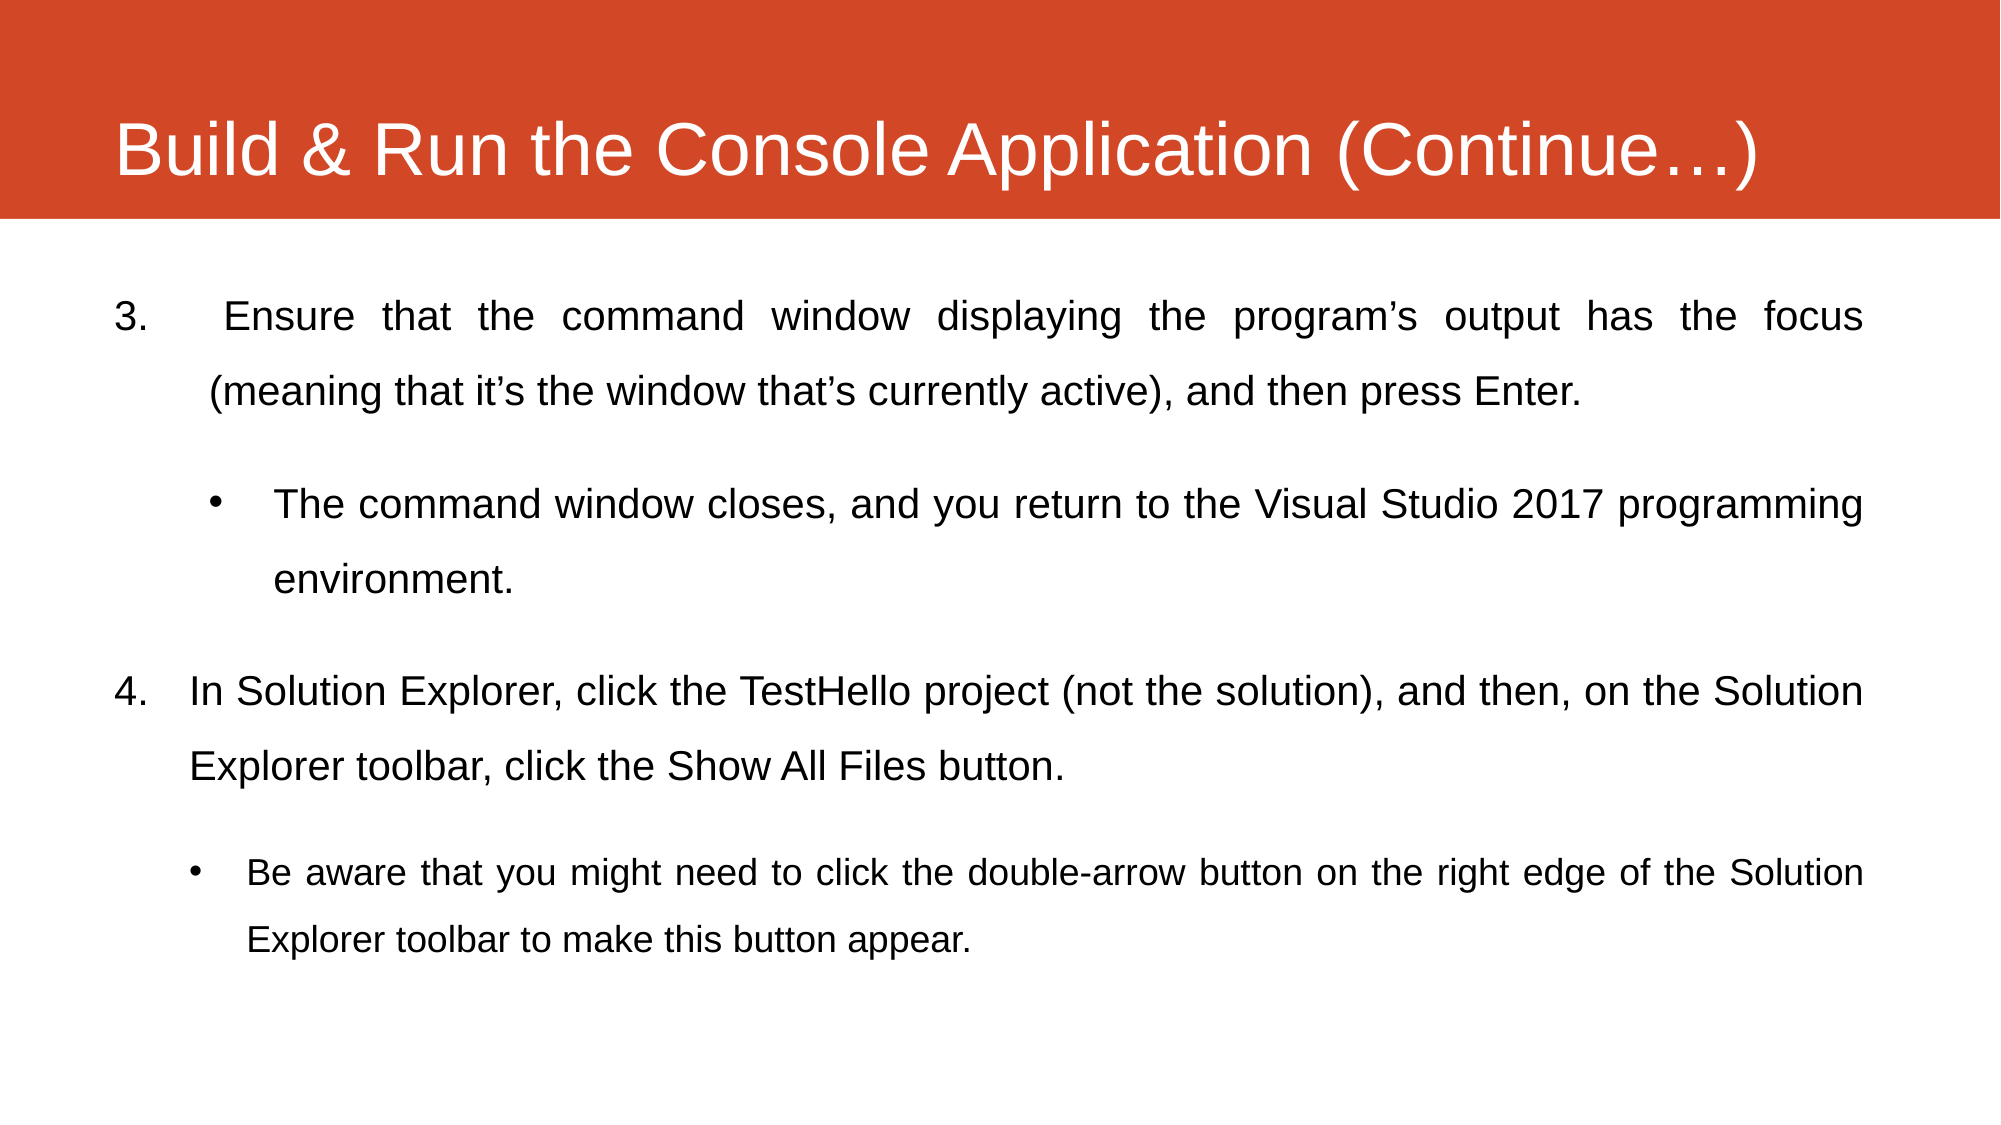

# Build & Run the Console Application (Continue…)
3. 	Ensure that the command window displaying the program’s output has the focus (meaning that it’s the window that’s currently active), and then press Enter.
The command window closes, and you return to the Visual Studio 2017 programming environment.
In Solution Explorer, click the TestHello project (not the solution), and then, on the Solution Explorer toolbar, click the Show All Files button.
Be aware that you might need to click the double-arrow button on the right edge of the Solution Explorer toolbar to make this button appear.